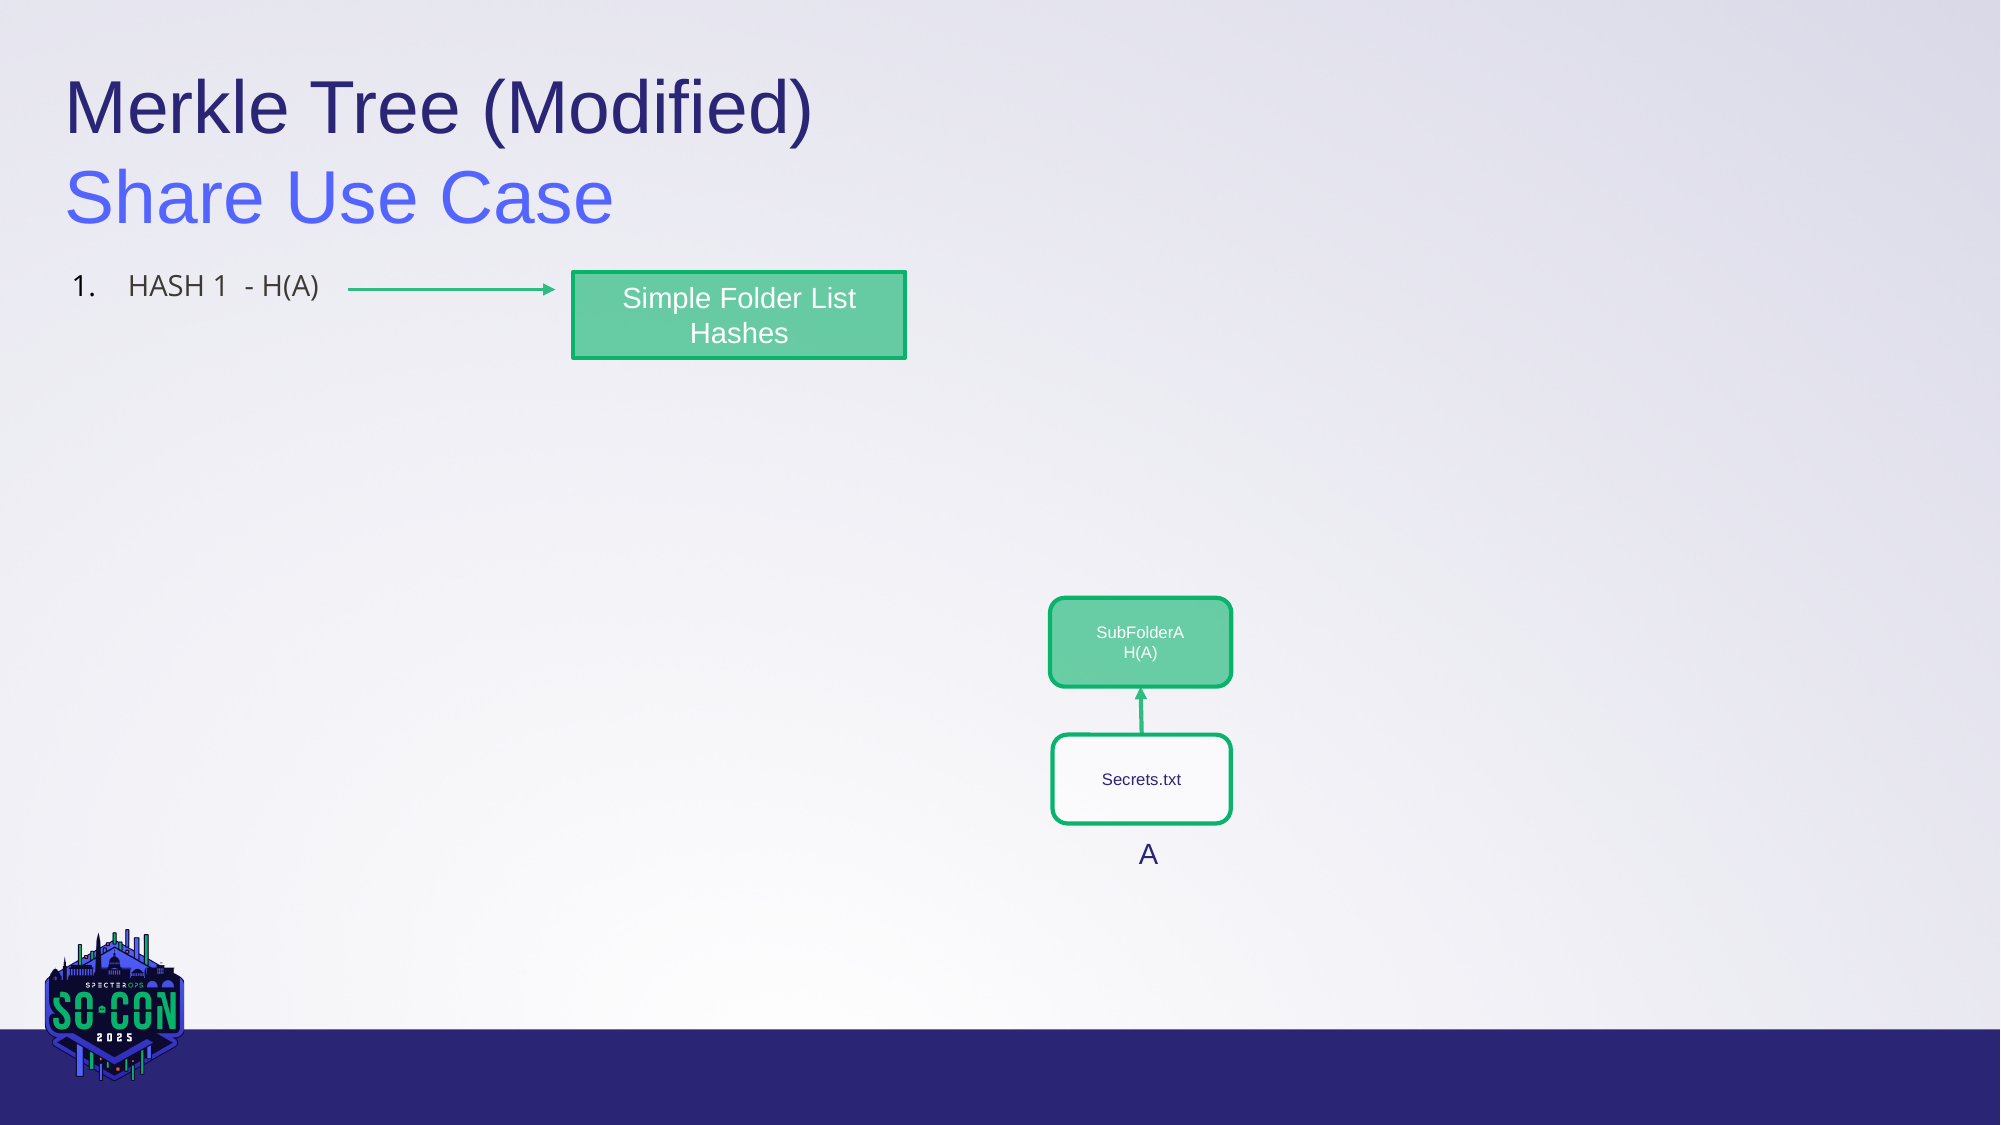

Merkle Tree (Modified)
Share Use Case
HASH 1  - H(A)

Simple Folder List
Hashes
SubFolderA
H(A)
Secrets.txt
A